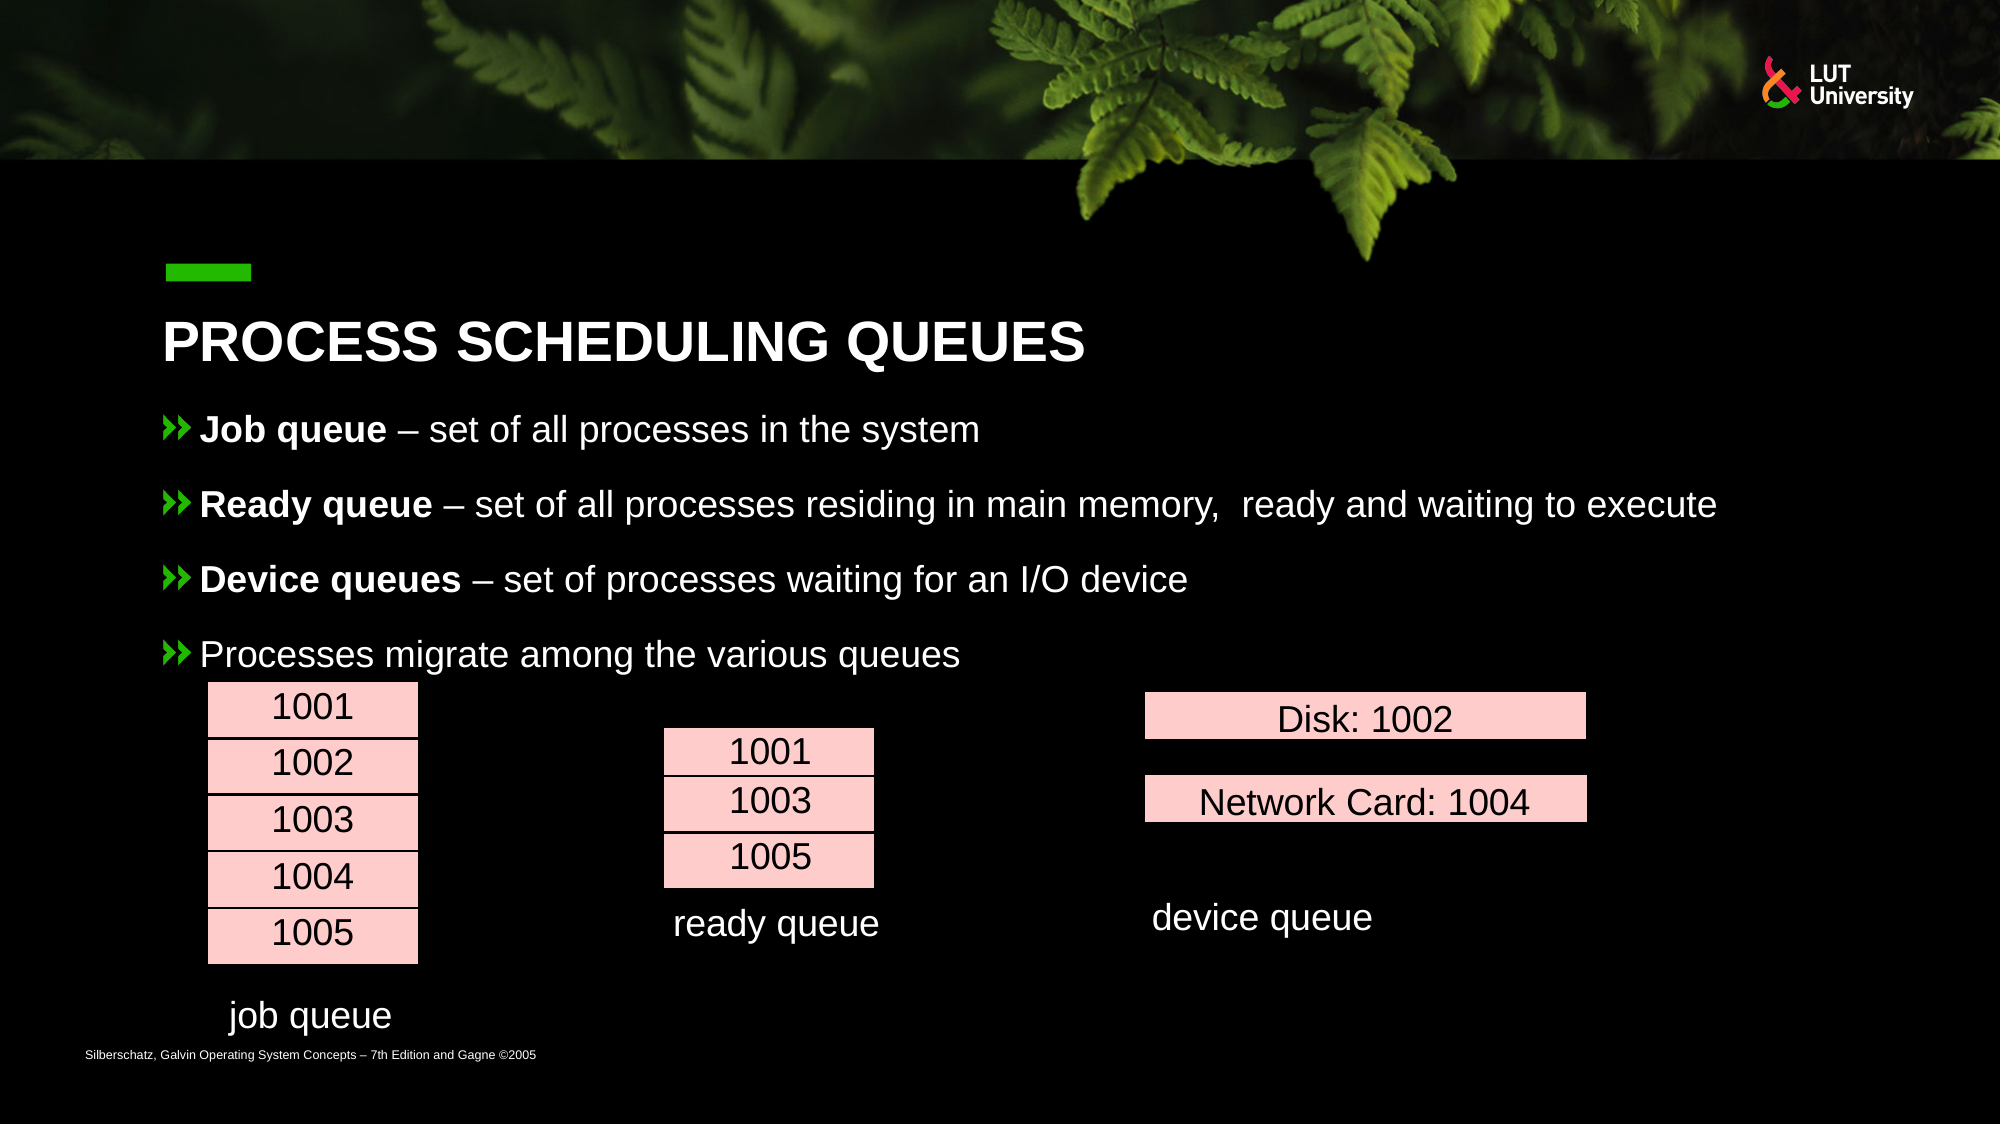

# Process Scheduling Queues
Job queue – set of all processes in the system
Ready queue – set of all processes residing in main memory,  ready and waiting to execute
Device queues – set of processes waiting for an I/O device
Processes migrate among the various queues

| 1001 |
| --- |
| 1002 |
| 1003 |
| 1004 |
| 1005 |
Disk: 1002
| 1001 |
| --- |
| 1003 |
| 1005 |
Network Card: 1004
device queue
ready queue
job queue
Silberschatz, Galvin Operating System Concepts – 7th Edition and Gagne ©2005